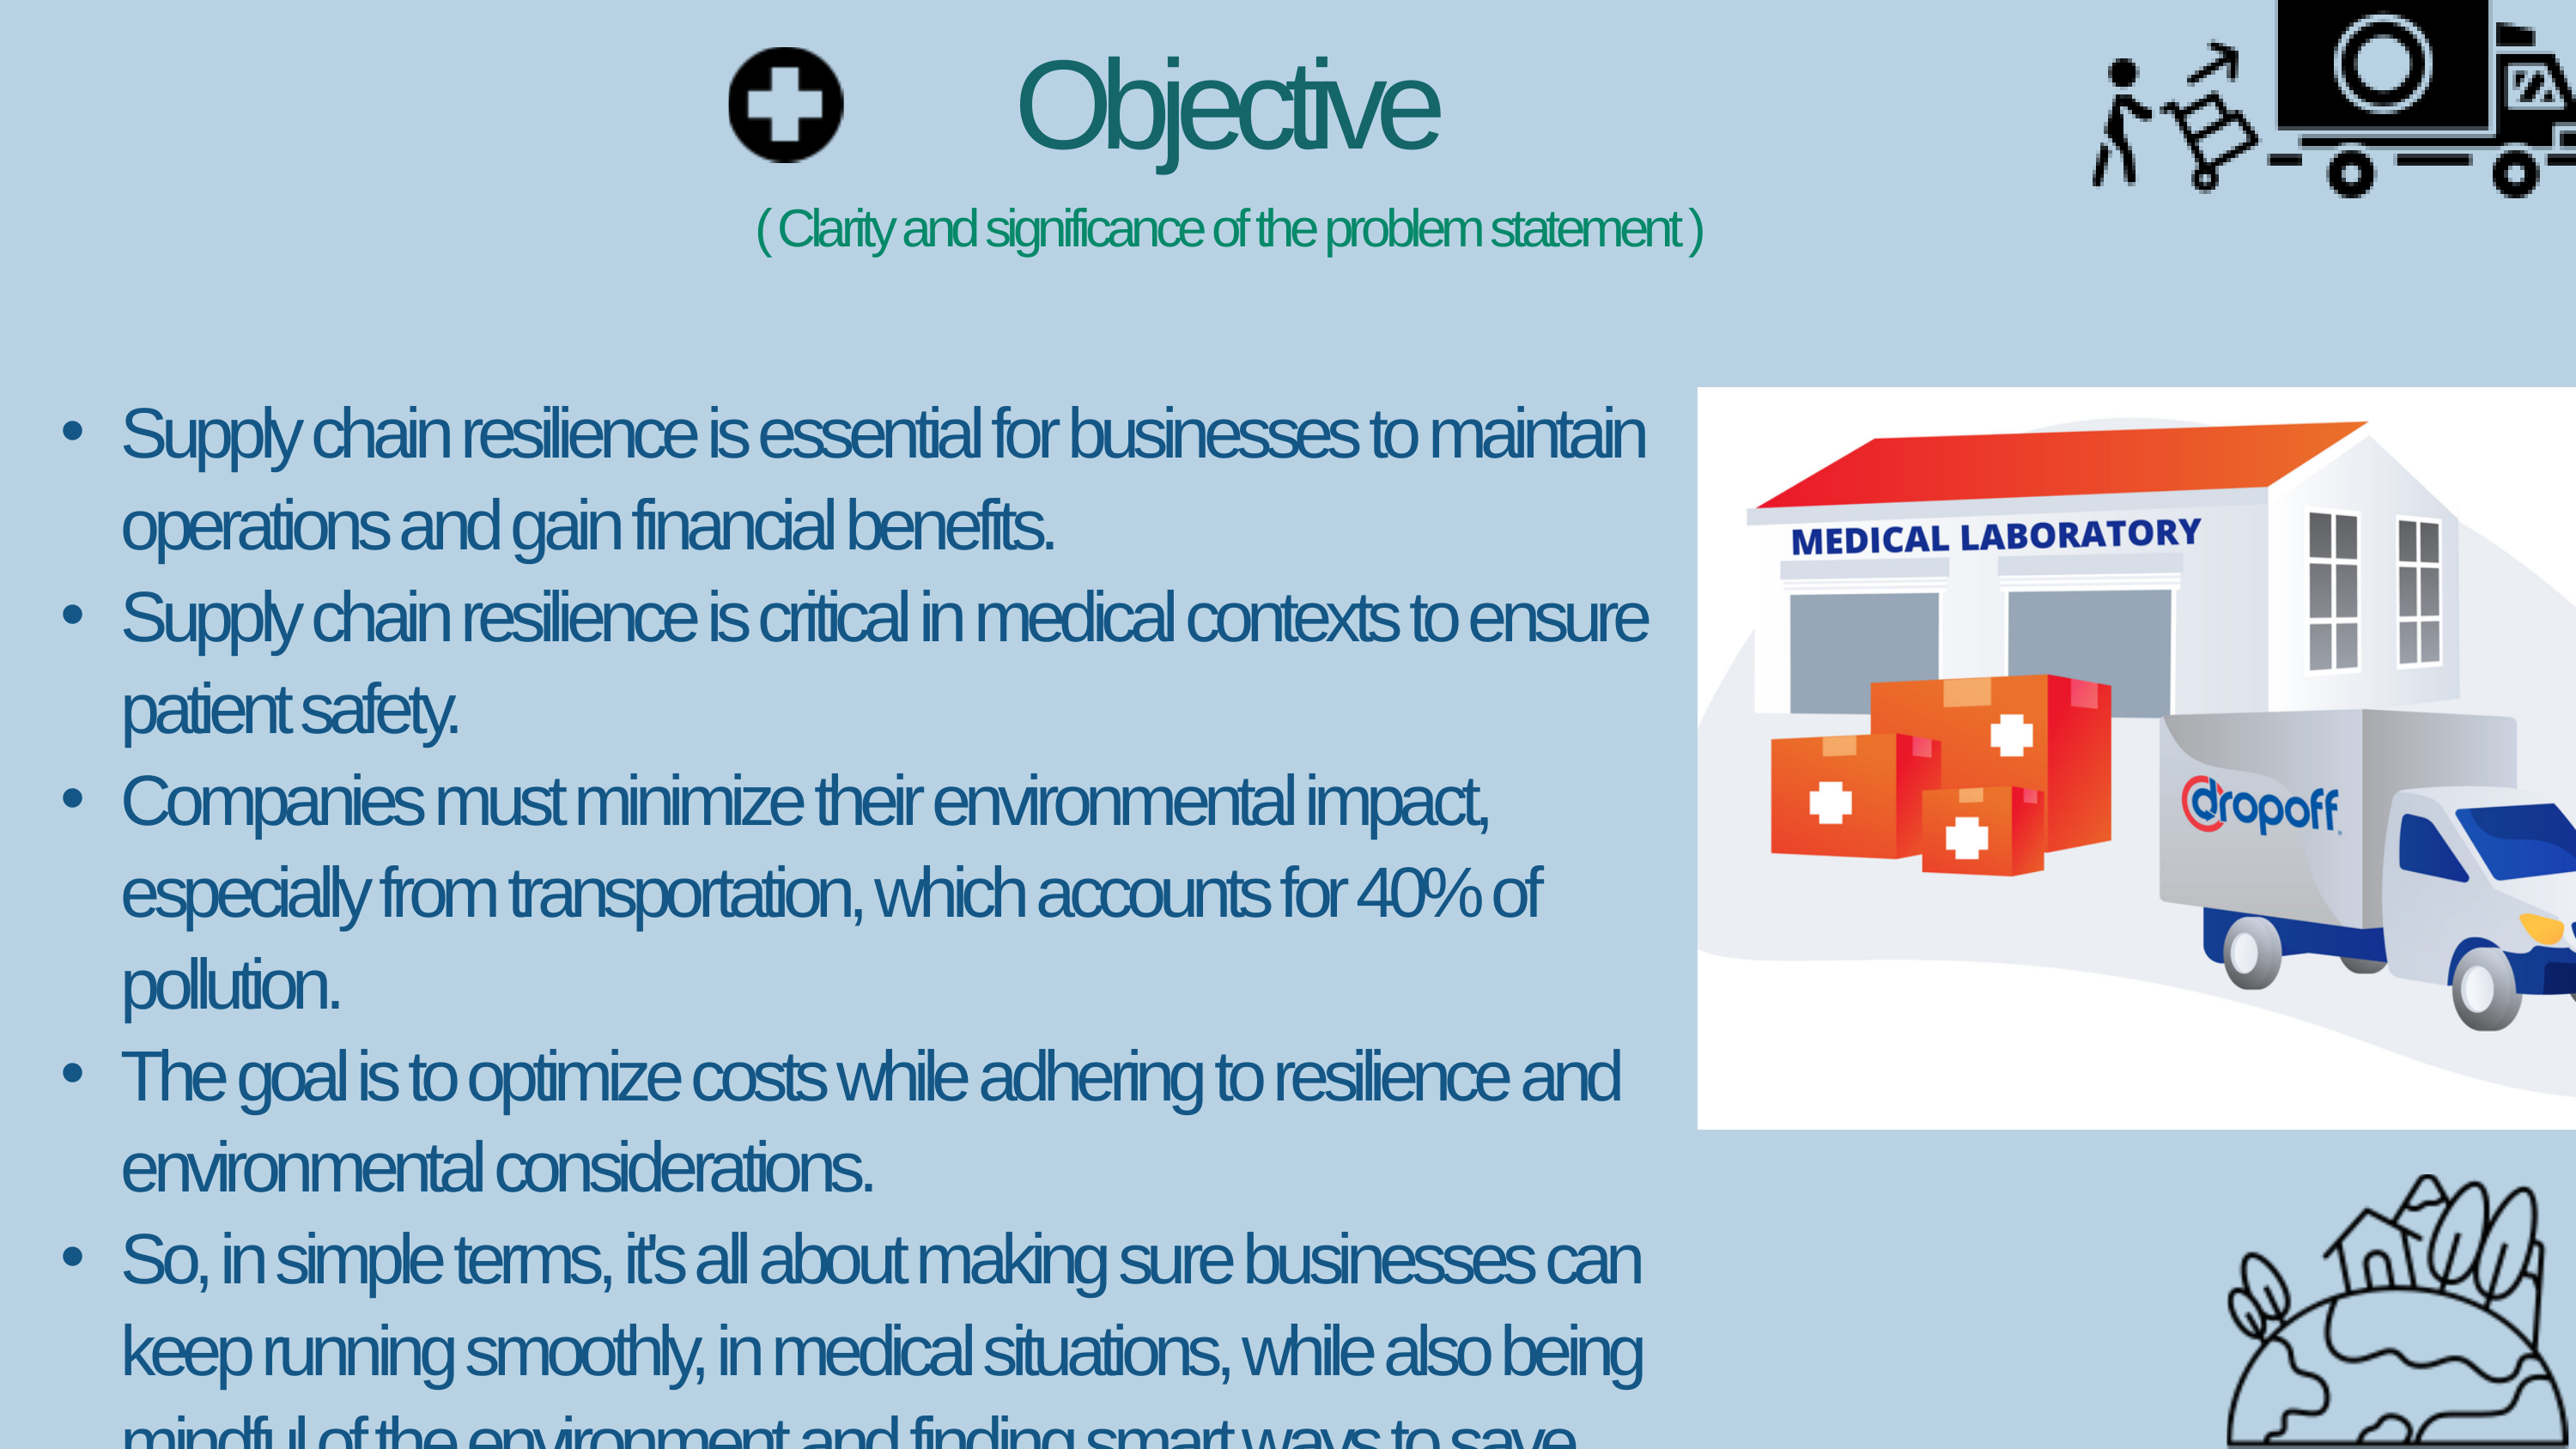

Objective
( Clarity and significance of the problem statement )
Supply chain resilience is essential for businesses to maintain operations and gain financial benefits.
Supply chain resilience is critical in medical contexts to ensure patient safety.
Companies must minimize their environmental impact, especially from transportation, which accounts for 40% of pollution.
The goal is to optimize costs while adhering to resilience and environmental considerations.
So, in simple terms, it's all about making sure businesses can keep running smoothly, in medical situations, while also being mindful of the environment and finding smart ways to save money.